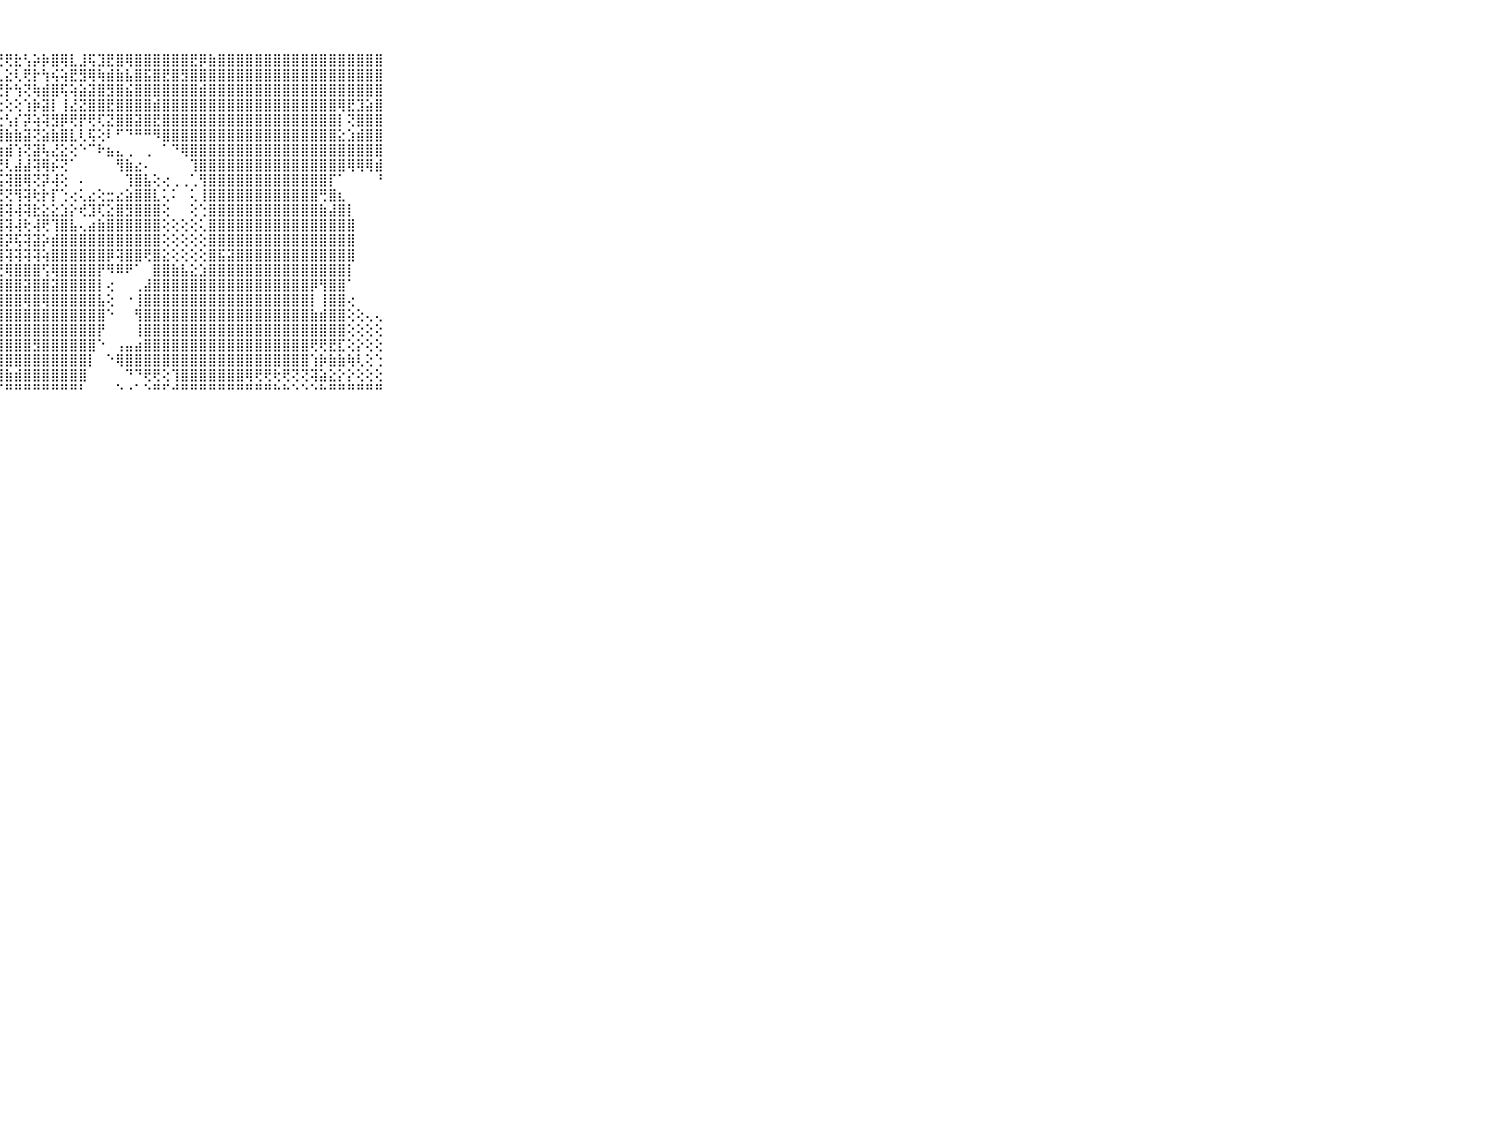

⠀⠀⠀⠀⠀⠀⠀⠀⠀⠀⠀⢕⢕⢕⢜⢕⡕⢱⢼⢝⡕⢇⢵⢝⢹⢗⣱⢝⢟⣗⢣⡵⡷⣿⢿⣇⣸⢯⣹⣟⣿⢿⣿⣿⣿⣿⣿⣿⣟⡿⣷⣿⣿⣿⣿⣿⣿⣿⣿⣿⣿⣿⣿⣿⣿⣿⣿⣿⣿⠀⠀⠀⠀⠀⠀⠀⠀⠀⠀⠀⠀
⠀⠀⠀⠀⠀⠀⠀⠀⠀⠀⠀⢕⢕⢕⢕⢕⢇⢵⢕⢕⢕⢝⢿⢯⣇⢕⢝⢇⣕⢇⢟⡗⢳⢮⢵⣟⣻⢿⢷⣾⣷⣧⣿⣯⣿⣟⣿⣻⣿⣿⣿⣿⣿⣿⣿⣿⣿⣿⣿⣿⣿⣿⣿⣿⣿⣿⣿⣿⣿⠀⠀⠀⠀⠀⠀⠀⠀⠀⠀⠀⠀
⠀⠀⠀⠀⠀⠀⠀⠀⠀⠀⠀⢱⣳⣕⢕⢱⡜⢝⡜⢇⢱⢿⢵⢕⢕⢱⢯⣝⡗⢳⢝⢷⣾⣿⢯⢵⣵⣽⣿⣻⣿⣮⣿⣿⣿⣿⣿⣿⣿⣾⣿⣿⣿⣿⣿⣿⣿⣿⣿⣿⣿⣿⣿⣿⣿⣿⣿⣿⣿⠀⠀⠀⠀⠀⠀⠀⠀⠀⠀⠀⠀
⠀⠀⠀⠀⠀⠀⠀⠀⠀⠀⠀⢕⡜⢕⢕⡕⣕⣵⡕⢕⢕⢕⢣⢕⢕⢵⢕⢗⢕⢕⢱⡷⣽⡇⢸⣜⣝⣿⣿⣟⣿⣿⣿⣿⣾⣿⣿⣿⣿⣿⣿⣿⣿⣿⣿⣿⣿⣿⣿⣿⣿⣿⣿⣿⢿⣟⣹⣵⣿⠀⠀⠀⠀⠀⠀⠀⠀⠀⠀⠀⠀
⠀⠀⠀⠀⠀⠀⠀⠀⠀⠀⠀⢕⢝⢇⢕⢟⢕⢕⢜⢕⢇⣕⣵⢕⢵⢕⢕⢗⢣⡎⡽⢵⢽⣻⡿⢟⡟⢟⢏⣝⣿⣿⣽⣿⣟⣿⣿⣿⣿⣿⣿⣿⣿⣿⣿⣿⣿⣿⣿⣿⣿⣿⣿⣿⡇⢝⣿⣿⣿⠀⠀⠀⠀⠀⠀⠀⠀⠀⠀⠀⠀
⠀⠀⠀⠀⠀⠀⠀⠀⠀⠀⠀⢕⢕⡸⢞⢱⡼⢿⡿⢕⢳⣿⢟⣧⣵⣜⣳⢾⣷⣷⣽⢝⣵⣷⣿⣇⢇⢯⢕⠇⠋⠙⠛⠛⠻⣿⣿⣿⣿⣿⣿⣿⣿⣿⣿⣿⣿⣿⣿⣿⣿⣿⣿⣿⣕⣱⣾⣿⣿⠀⠀⠀⠀⠀⠀⠀⠀⠀⠀⠀⠀
⠀⠀⠀⠀⠀⠀⠀⠀⠀⠀⠀⢕⢕⢗⣮⣷⢜⢝⣕⣳⢷⣿⣿⣻⣏⡏⣿⣷⣾⢱⢝⣽⢧⣜⣕⢕⠑⠉⠗⣦⣄⢀⠀⢀⠀⠁⠙⢿⣿⣿⣿⣿⣿⣿⣿⣿⣿⣿⣿⣿⣿⣿⣿⣿⣿⣿⣿⣿⣿⠀⠀⠀⠀⠀⠀⠀⠀⠀⠀⠀⠀
⠀⠀⠀⠀⠀⠀⠀⠀⠀⠀⠀⢕⢕⢕⢹⣽⣕⣺⣿⣟⢿⡿⢿⢟⣳⣗⣟⣟⢇⣼⣼⢽⢿⡮⢝⠁⠀⠀⠀⠀⢻⣷⣔⠄⠀⠀⠀⠀⢹⣿⣿⣿⣿⣿⣿⣿⣿⣿⣿⣿⣿⣿⣿⣿⣿⢿⢿⢿⣾⠀⠀⠀⠀⠀⠀⠀⠀⠀⠀⠀⠀
⠀⠀⠀⠀⠀⠀⠀⠀⠀⠀⠀⢕⢕⢕⣿⣿⣷⣷⣾⡟⡿⢿⣿⡿⢽⣟⣟⣯⢽⣿⢿⢝⡽⢼⢕⠀⠄⠀⠀⠀⠀⢹⣿⣧⢕⢔⢀⢀⢁⢻⣿⣿⣿⣿⣿⣿⣿⣿⣿⣿⣿⣿⣿⡏⠁⠀⠀⠀⠘⠀⠀⠀⠀⠀⠀⠀⠀⠀⠀⠀⠀
⠀⠀⠀⠀⠀⠀⠀⠀⠀⠀⠀⢕⢕⢕⡗⢗⢷⣾⡿⢿⢽⢽⣿⣟⣟⣟⢇⢜⢝⢻⢽⢗⡗⡏⢑⢔⢅⣔⢕⣒⣔⣵⣿⣿⣇⢅⠅⠀⢅⢸⣿⣿⣿⣿⣿⣿⣿⣿⣿⣿⣿⣿⢛⣿⣆⠀⠀⠀⠀⠀⠀⠀⠀⠀⠀⠀⠀⠀⠀⠀⠀
⠀⠀⠀⠀⠀⠀⠀⠀⠀⠀⠀⢕⢕⢕⡵⢼⣽⣯⣽⣿⣟⣗⣻⣟⣗⣇⢕⢹⢽⢼⢽⣗⣕⣕⣱⡕⢞⣹⢏⣕⣿⣻⣿⣿⣿⢕⠀⠀⢕⢑⣿⣿⣿⣿⣿⣿⣿⣿⣿⣿⣿⣿⣷⣼⣿⡇⠀⠀⠀⠀⠀⠀⠀⠀⠀⠀⠀⠀⠀⠀⠀
⠀⠀⠀⠀⠀⠀⠀⠀⠀⠀⠀⢕⢕⢕⢽⢽⣽⣯⣿⣿⣟⣟⣟⣟⣗⡷⢿⢿⢽⢼⢗⢼⢟⢹⣿⣧⢄⣴⣷⣿⣿⣿⣿⣿⣿⢕⢕⢕⢕⢅⣿⣿⣿⣿⣿⣿⣿⣿⣿⣿⣿⣿⣿⣿⣿⣿⠀⠀⠀⠀⠀⠀⠀⠀⠀⠀⠀⠀⠀⠀⠀
⠀⠀⠀⠀⠀⠀⠀⠀⠀⠀⠀⢕⢕⢕⣕⣕⣞⣟⣟⣗⣗⣾⣞⢇⢇⢕⢼⢼⡽⢯⢽⣽⡵⣾⣿⣿⣿⣿⣿⣿⣿⣿⣿⣿⣿⢕⢕⢕⢕⢕⣿⣿⣿⣿⣿⣿⣿⣿⣿⣿⣿⣿⣿⣿⣿⣿⠀⠀⠀⠀⠀⠀⠀⠀⠀⠀⠀⠀⠀⠀⠀
⠀⠀⠀⠀⠀⠀⠀⠀⠀⠀⠀⢕⢕⢸⡿⣿⡗⢞⢟⢿⢟⢹⡽⢧⢻⢿⢽⢽⢽⢽⢽⢽⢵⣿⣿⣿⣿⣿⣿⡿⢽⣿⣿⢟⣿⣕⢕⢕⢕⢕⣿⣯⣽⣿⣿⣿⣿⣿⣿⣿⣿⣿⣿⣿⣿⣿⠀⠀⠀⠀⠀⠀⠀⠀⠀⠀⠀⠀⠀⠀⠀
⠀⠀⠀⠀⠀⠀⠀⠀⠀⠀⠀⠑⢕⢟⢟⢟⣟⣇⢝⡹⣟⣝⣝⡽⣟⣟⡟⢟⢿⣿⣿⣿⢫⢿⣿⣿⣿⣿⡟⠻⠿⠟⠁⠀⣿⣿⣷⣧⣕⣱⣿⣿⣿⣿⣿⣿⣿⣿⣿⣿⣿⣿⣿⣿⣿⡇⠀⠀⠀⠀⠀⠀⠀⠀⠀⠀⠀⠀⠀⠀⠀
⠀⠀⠀⠀⠀⠀⠀⠀⠀⠀⠀⠀⢕⣝⢱⣿⣽⣿⣿⣿⣿⣿⣿⣿⣿⣿⣿⣿⣿⣿⣽⣿⣿⣽⣿⣿⣿⣿⡇⢔⠀⠀⢀⣼⣿⣿⣿⣿⣿⣿⣿⣿⣿⣿⣿⣿⣿⣿⣿⣿⣿⡿⢻⣿⣿⠁⠀⠀⠀⠀⠀⠀⠀⠀⠀⠀⠀⠀⠀⠀⠀
⠀⠀⠀⠀⠀⠀⠀⠀⠀⠀⠀⠀⢕⢗⢳⣾⣿⣾⣿⣿⣿⣿⣿⣿⣟⣻⣻⣿⣿⣿⢿⣿⢿⣿⣿⣿⣿⣿⣧⢕⠀⠐⢸⣿⣿⣿⣿⣿⣿⣿⣿⣿⣿⣿⣿⣿⣿⣿⣿⣿⣿⡇⢸⣿⣿⢔⠀⠀⠀⠀⠀⠀⠀⠀⠀⠀⠀⠀⠀⠀⠀
⠀⠀⠀⠀⠀⠀⠀⠀⠀⠀⠀⠀⢱⢵⢵⣼⡾⣷⣿⣿⣿⣿⣷⣿⣿⣿⣿⣿⣿⣿⣿⣿⣿⣿⣿⣿⣿⣿⣿⠑⠀⠀⢻⣿⣿⣿⣿⣿⣿⣿⣿⣿⣿⣿⣿⣿⣿⣿⣿⣿⣿⣷⣾⣿⣿⢕⢕⢄⢄⠀⠀⠀⠀⠀⠀⠀⠀⠀⠀⠀⠀
⠀⠀⠀⠀⠀⠀⠀⠀⠀⠀⠀⠀⢕⣞⣏⣿⣿⣿⣿⣿⣿⣿⣿⣿⣿⣿⣿⣿⣿⣿⣿⣿⣿⣿⣿⣿⣿⣿⡟⠀⠀⠀⢸⣿⣿⣿⣿⣿⣿⣿⣿⣿⣿⣿⣿⣿⣿⣿⣿⣿⣿⣿⣿⣿⣿⢕⢕⢕⢕⠀⠀⠀⠀⠀⠀⠀⠀⠀⠀⠀⠀
⠀⠀⠀⠀⠀⠀⠀⠀⠀⠀⠀⠀⡜⣗⣺⣿⣿⣿⣿⣿⢿⣿⣿⣿⣿⣿⣿⣻⣿⣿⣿⣻⣿⣿⣿⣿⣿⣿⠑⠀⢠⣤⣴⣿⣿⣿⣿⣿⣿⣿⣿⣿⣿⣿⣿⣿⣿⣿⣿⣿⣿⢟⢟⣟⣏⢕⡕⢕⢕⠀⠀⠀⠀⠀⠀⠀⠀⠀⠀⠀⠀
⠀⠀⠀⠀⠀⠀⠀⠀⠀⠀⠀⢕⢿⢿⣿⣿⣿⢷⣾⣿⣾⣿⢿⣿⣿⡿⣿⣽⣿⣿⣿⣿⣿⣿⣿⣿⣿⡇⠀⠑⢿⣿⣿⣿⣿⣿⣿⣿⣿⣿⣿⣿⣿⣿⣿⣿⣿⣿⣿⣿⣿⢱⡷⣷⣷⢷⢇⢕⢑⠀⠀⠀⠀⠀⠀⠀⠀⠀⠀⠀⠀
⠀⠀⠀⠀⠀⠀⠀⠀⠀⠀⠀⢕⣳⣿⣿⣿⣿⣿⡿⢿⢟⣷⣗⣗⣿⣿⣿⣿⣷⣾⣿⣿⣿⣿⣿⣿⣿⠀⠀⠀⠀⠙⠙⢟⢟⢕⢹⣿⣿⣿⣿⣿⣿⣿⢿⢟⢟⢗⢟⢝⢝⢽⣵⣕⡕⡕⢕⢕⢕⠀⠀⠀⠀⠀⠀⠀⠀⠀⠀⠀⠀
⠀⠀⠀⠀⠀⠀⠀⠀⠀⠀⠀⠑⠙⠙⠛⠛⠚⠛⠛⠛⠑⠛⠓⠋⠑⠑⠙⠋⠛⠛⠛⠛⠛⠛⠛⠛⠃⠀⠀⠀⠑⠐⠁⠑⠛⠋⠚⠛⠛⠛⠛⠛⠛⠛⠛⠛⠛⠓⠓⠑⠑⠑⠓⠛⠛⠛⠛⠛⠛⠀⠀⠀⠀⠀⠀⠀⠀⠀⠀⠀⠀